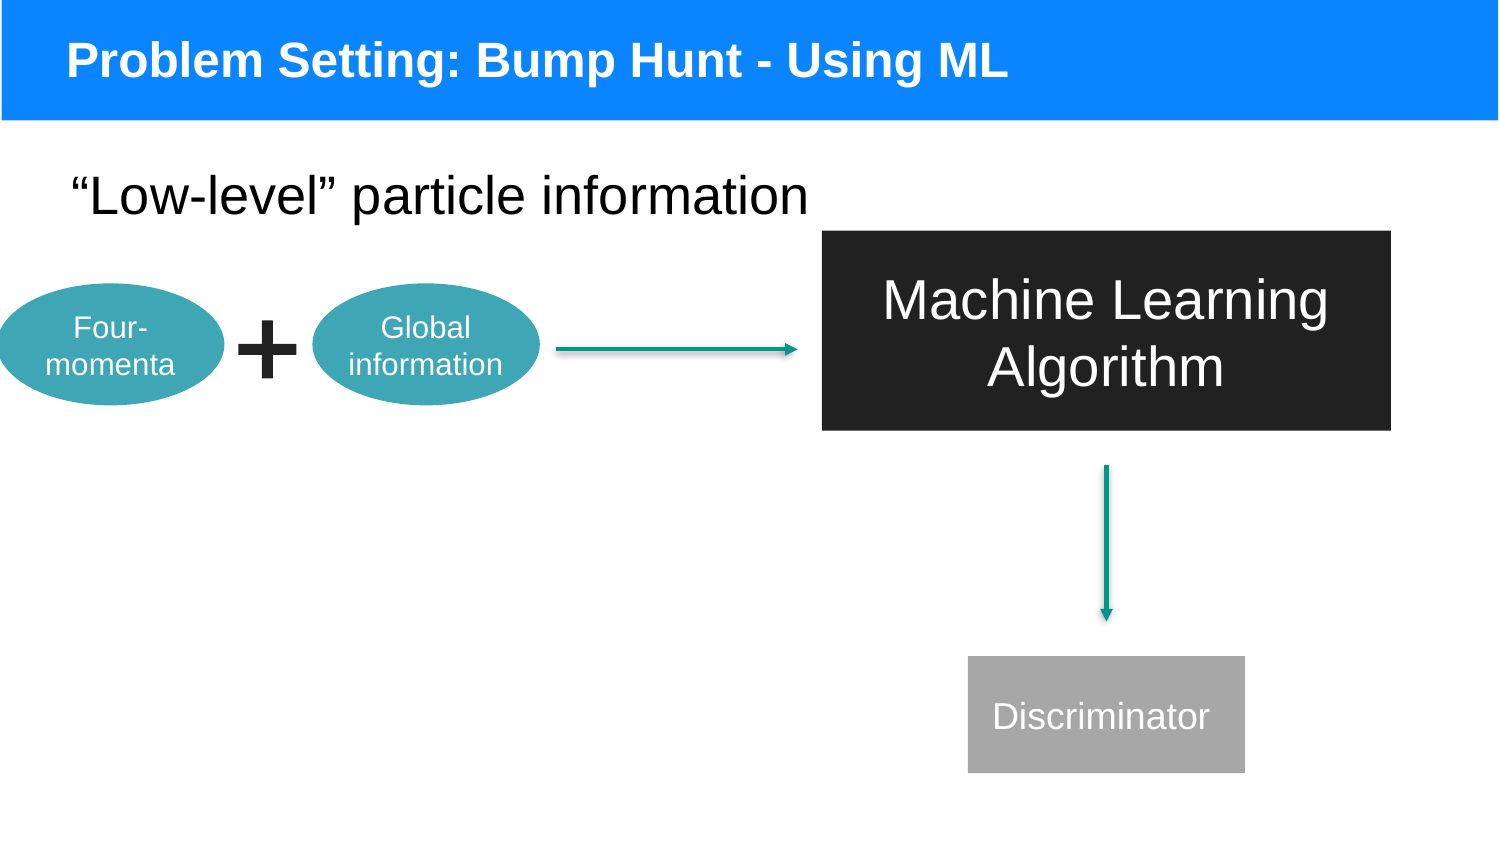

# Problem Setting: Bump Hunt - Using ML
“Low-level” particle information
Machine Learning
Algorithm
Four-momenta
Global information

Discriminator